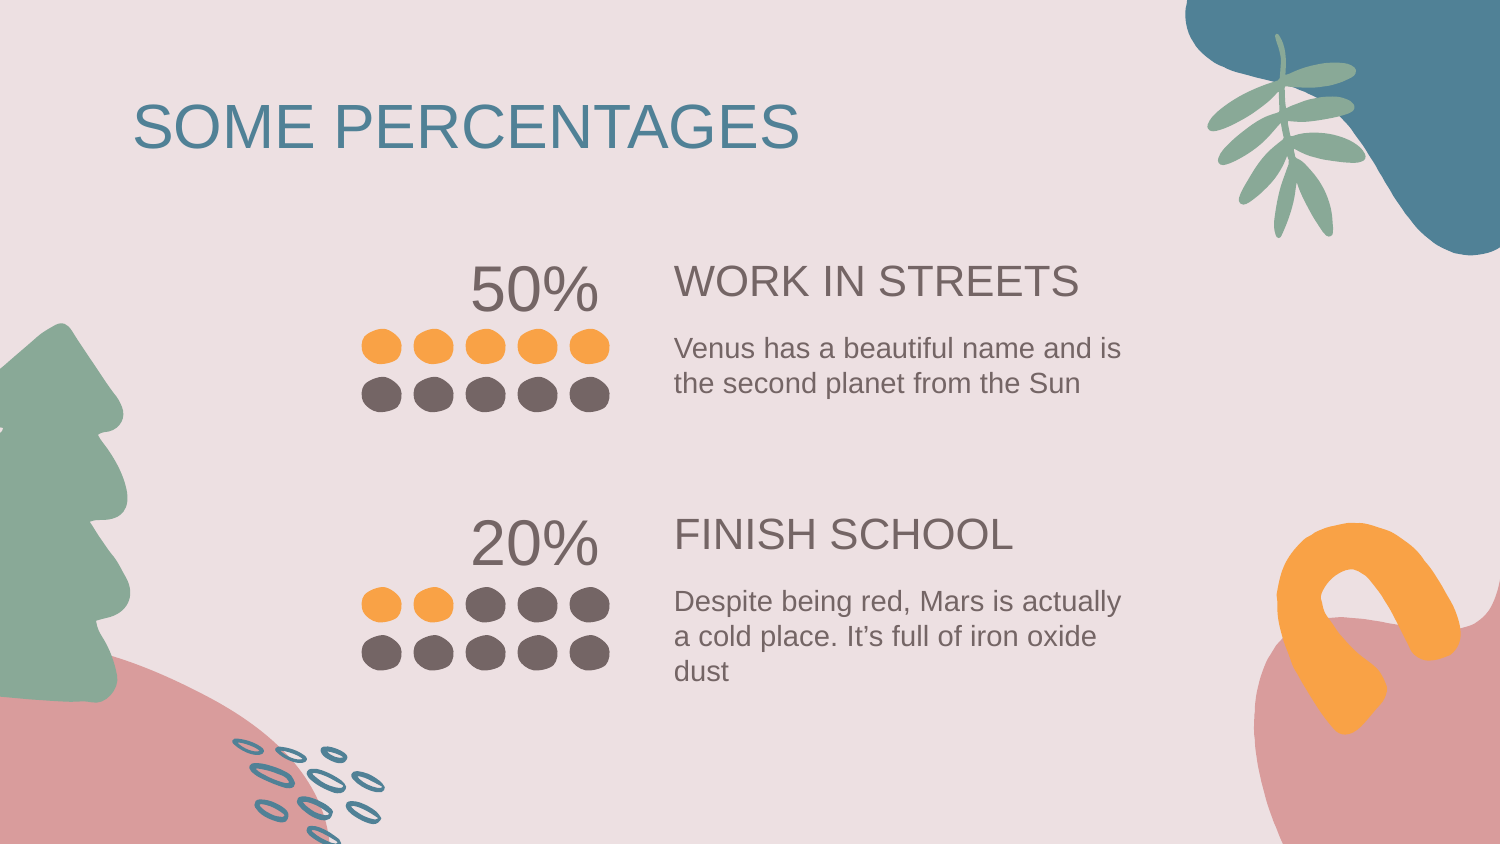

SOME PERCENTAGES
WORK IN STREETS
# 50%
Venus has a beautiful name and is the second planet from the Sun

FINISH SCHOOL
20%
Despite being red, Mars is actually a cold place. It’s full of iron oxide dust